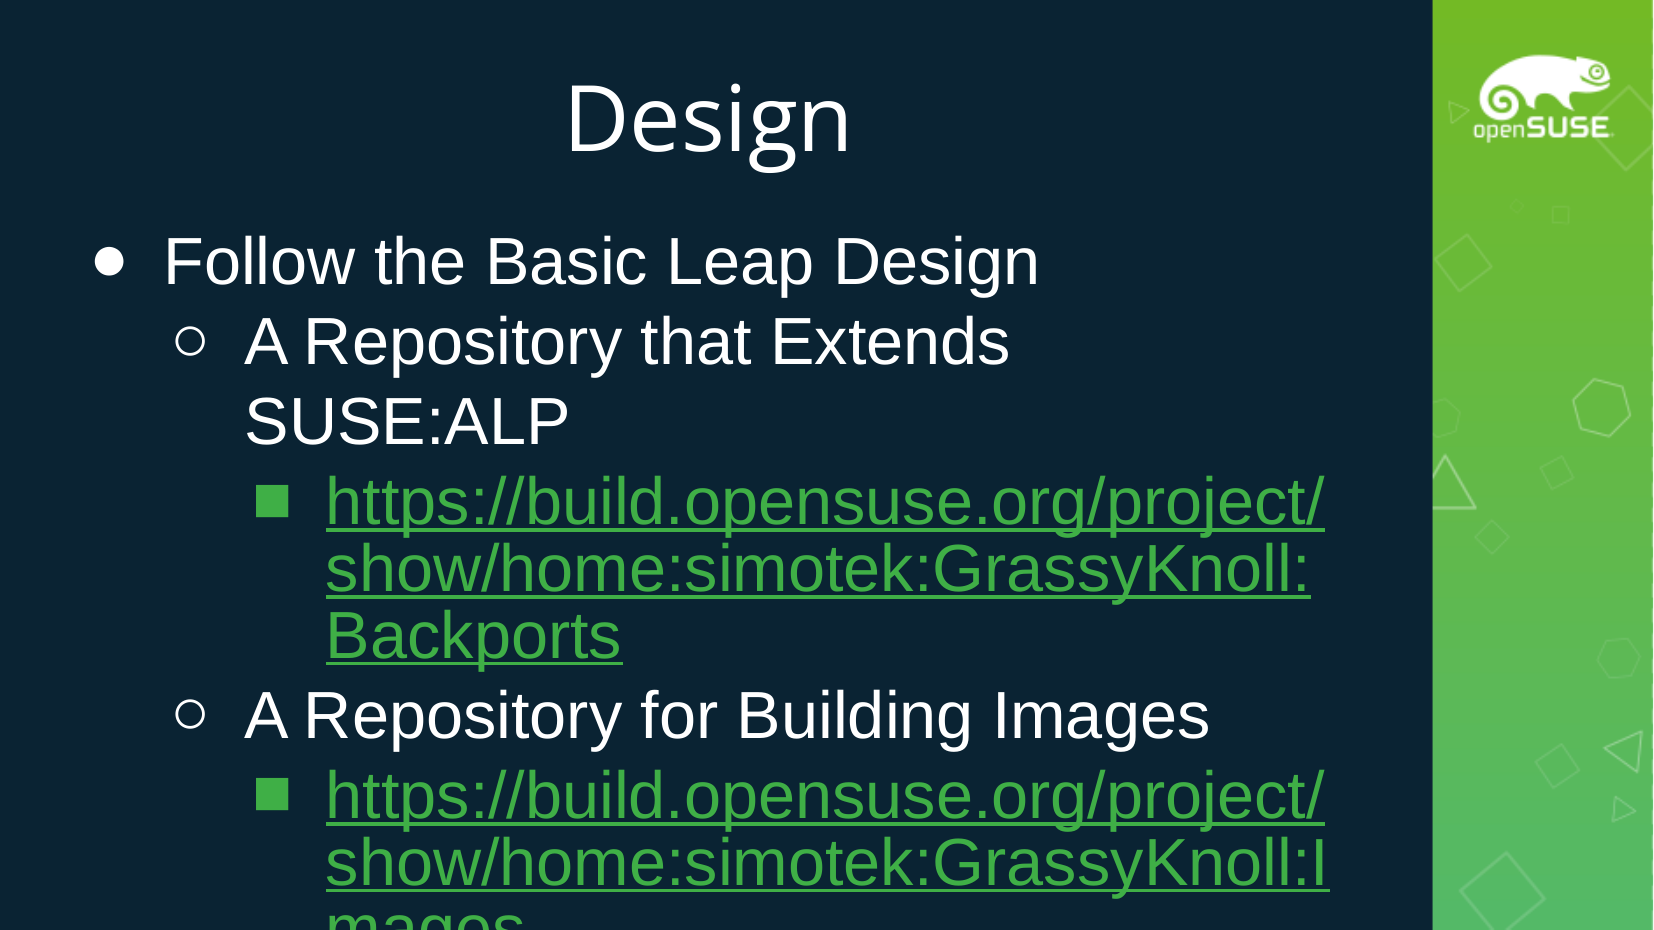

# Design
Follow the Basic Leap Design
A Repository that Extends SUSE:ALP
https://build.opensuse.org/project/show/home:simotek:GrassyKnoll:Backports
A Repository for Building Images
https://build.opensuse.org/project/show/home:simotek:GrassyKnoll:Images